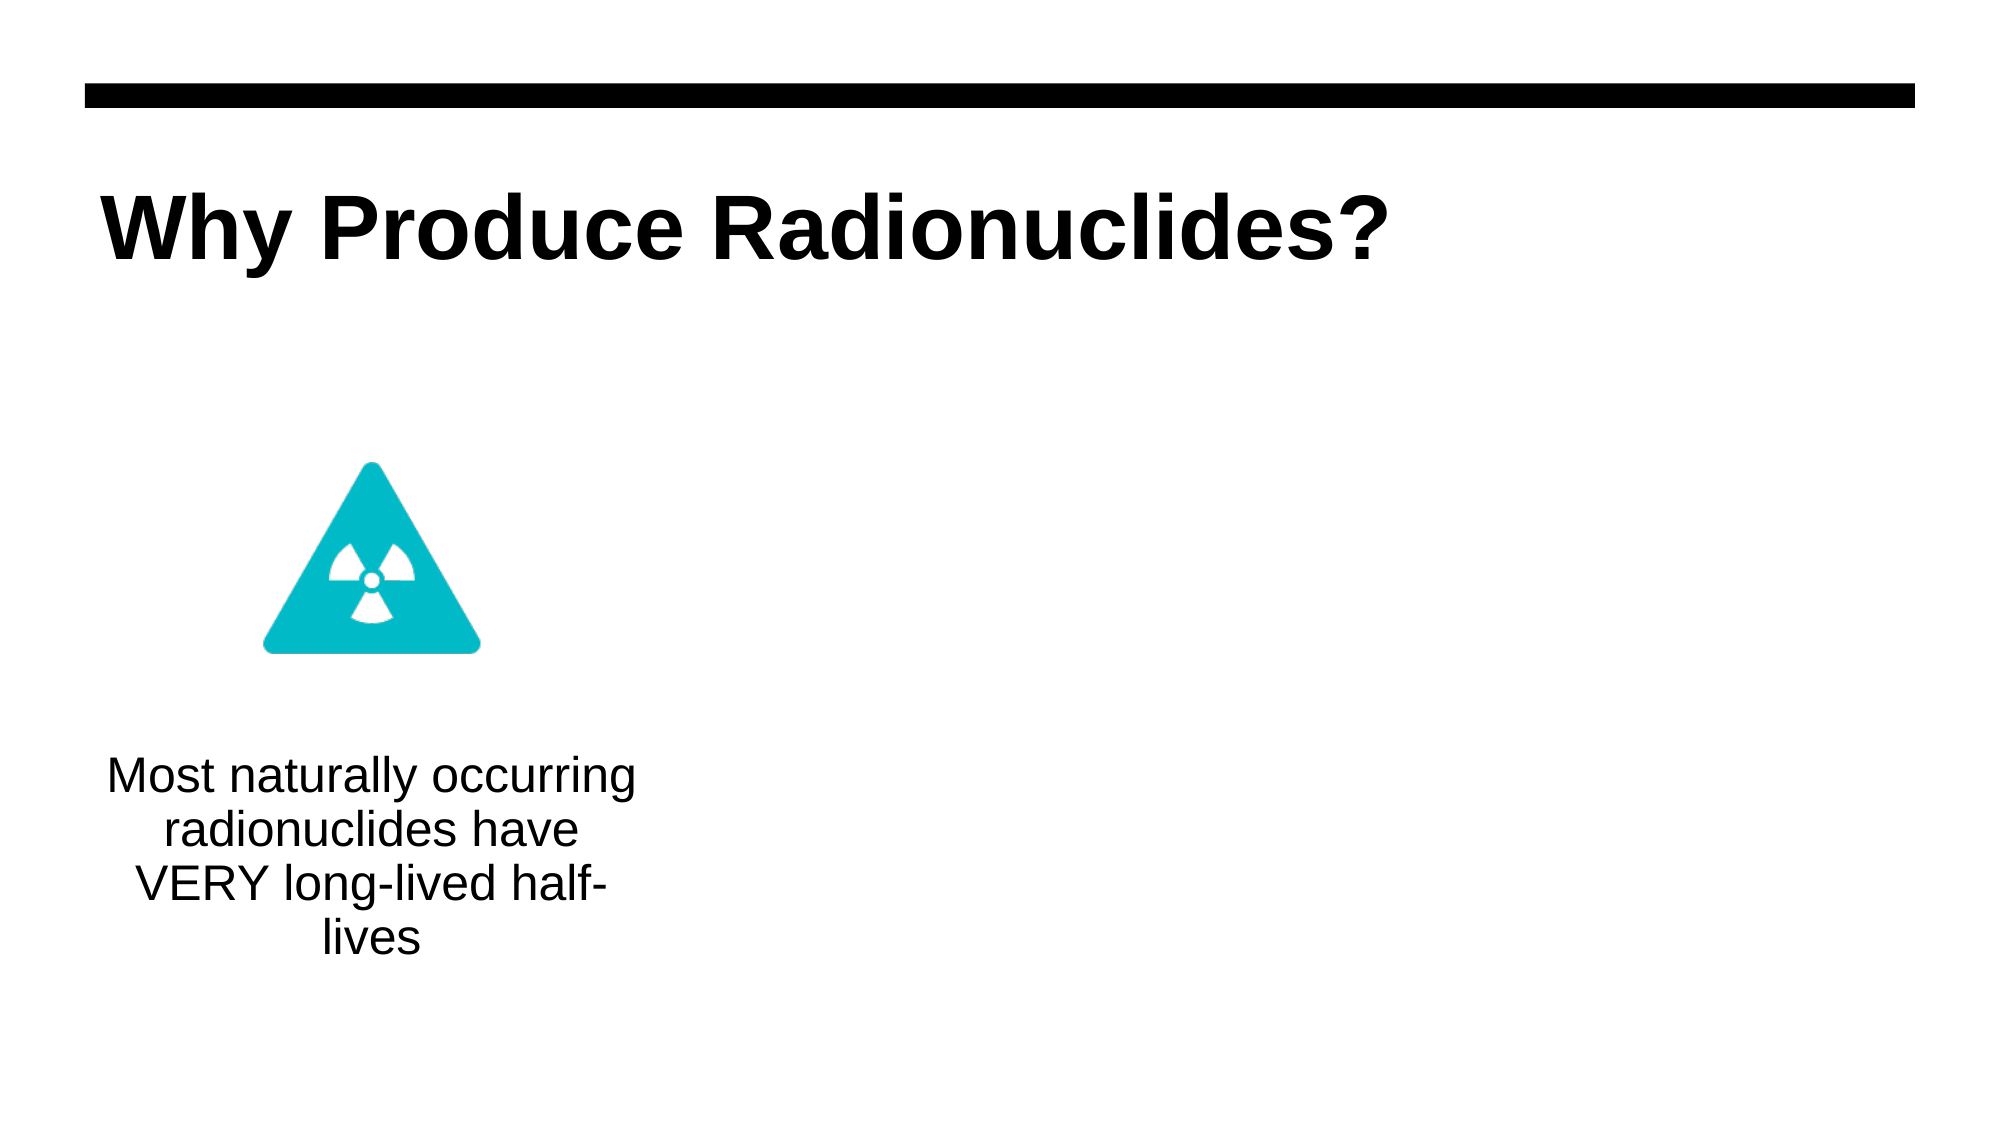

# Why Produce Radionuclides?
Most naturally occurring radionuclides have VERY long-lived half-lives
Heavy elements, not useful for following biological processes
I believe they have low specific activities *source needed